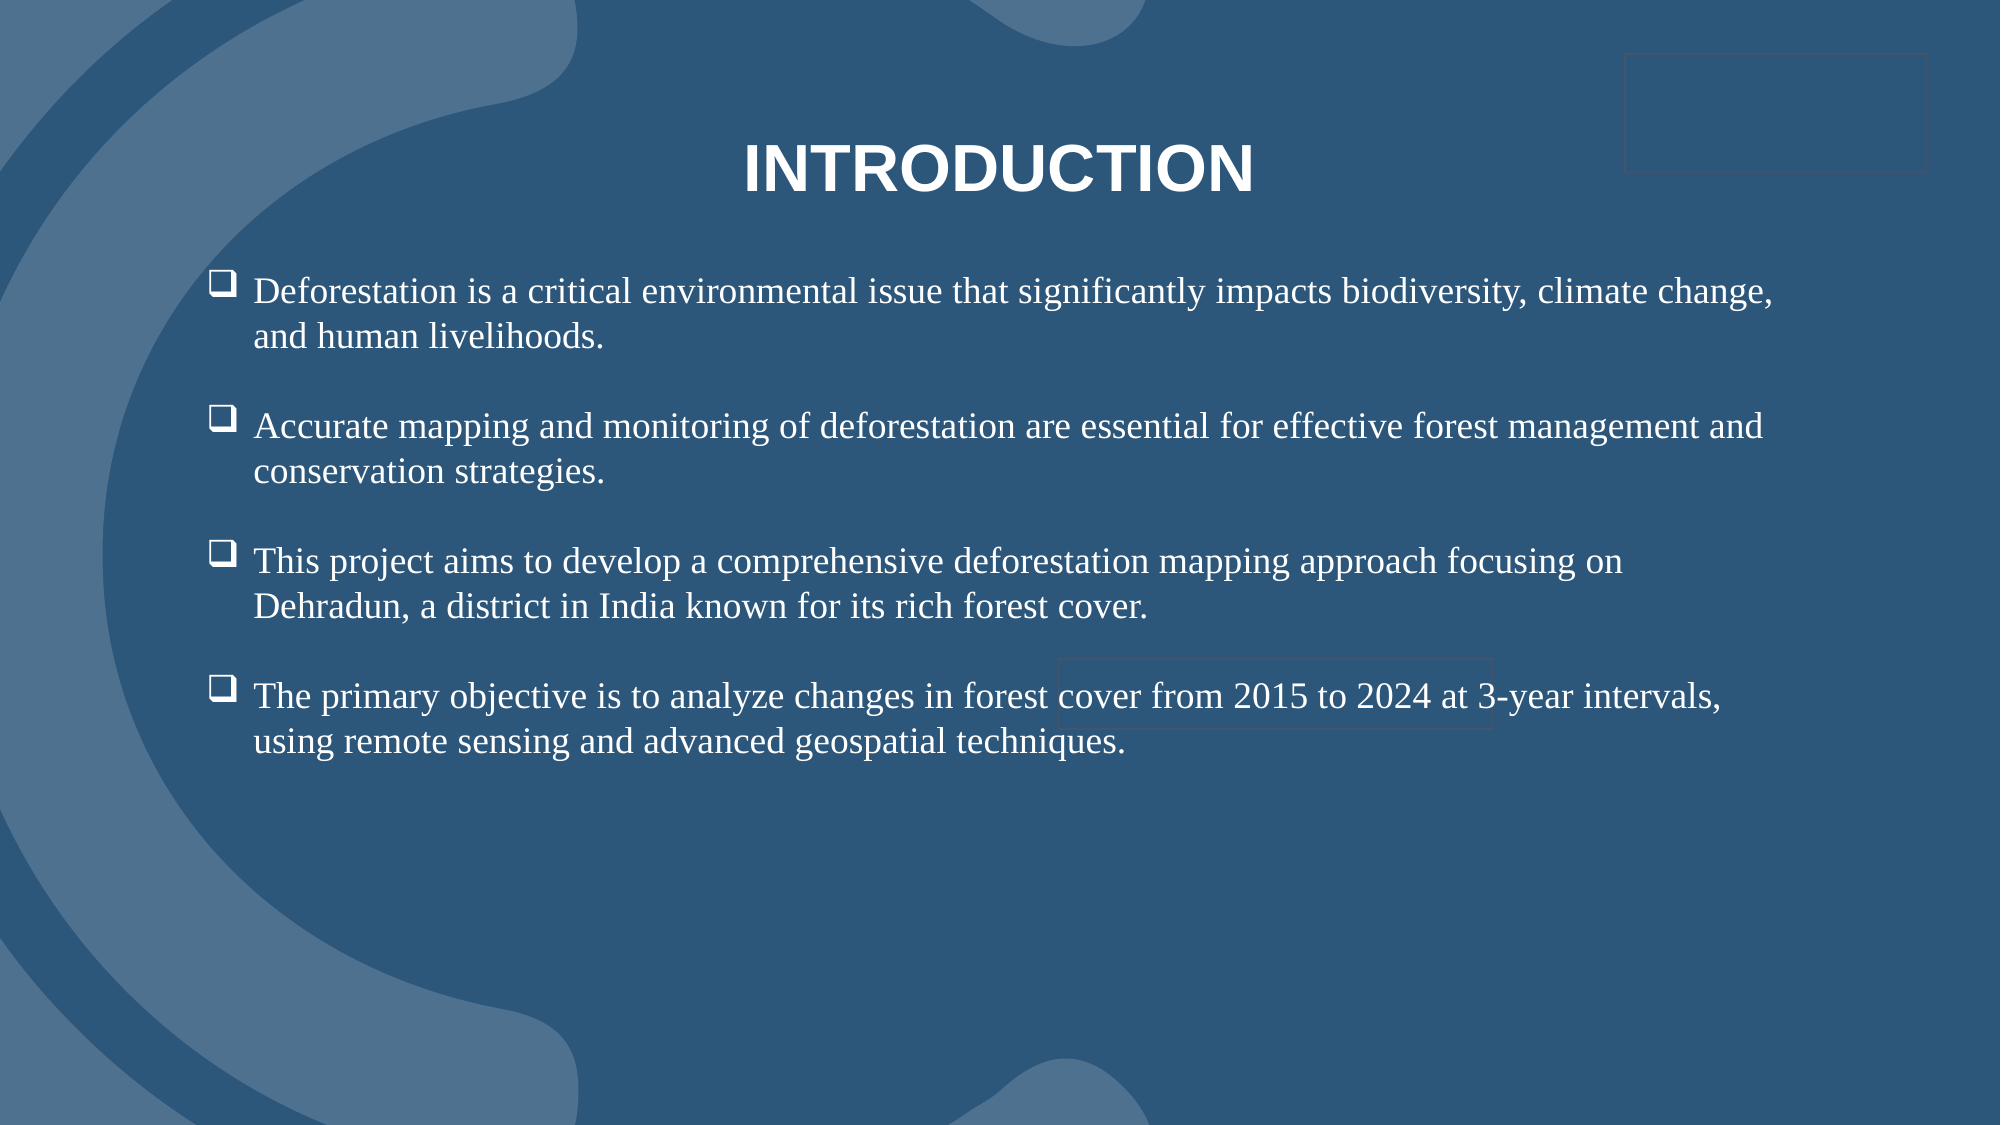

# INTRODUCTION
Deforestation is a critical environmental issue that significantly impacts biodiversity, climate change, and human livelihoods.

Accurate mapping and monitoring of deforestation are essential for effective forest management and conservation strategies.

This project aims to develop a comprehensive deforestation mapping approach focusing on Dehradun, a district in India known for its rich forest cover.

The primary objective is to analyze changes in forest cover from 2015 to 2024 at 3-year intervals, using remote sensing and advanced geospatial techniques.